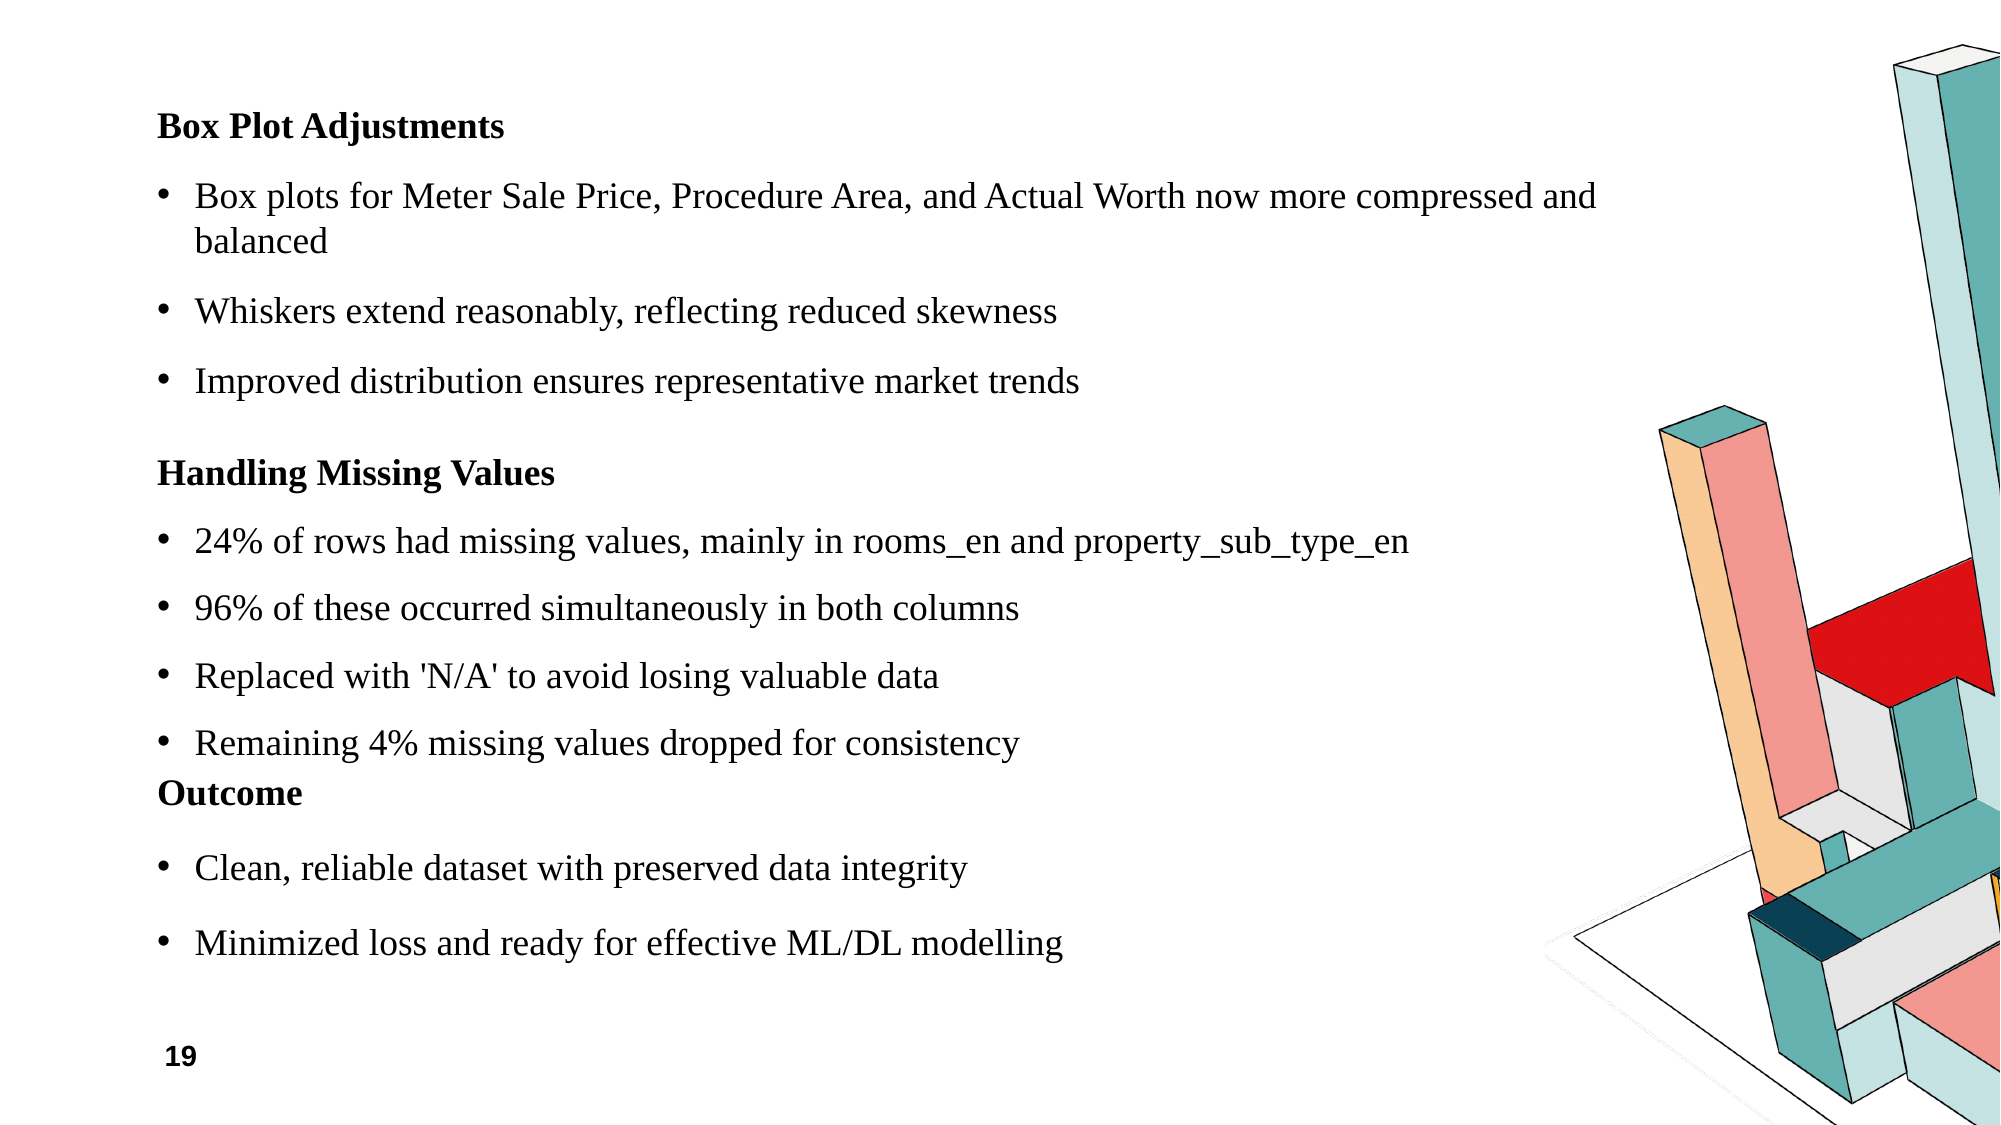

Box Plot Adjustments
Box plots for Meter Sale Price, Procedure Area, and Actual Worth now more compressed and balanced
Whiskers extend reasonably, reflecting reduced skewness
Improved distribution ensures representative market trends
Handling Missing Values
24% of rows had missing values, mainly in rooms_en and property_sub_type_en
96% of these occurred simultaneously in both columns
Replaced with 'N/A' to avoid losing valuable data
Remaining 4% missing values dropped for consistency
Outcome
Clean, reliable dataset with preserved data integrity
Minimized loss and ready for effective ML/DL modelling

19